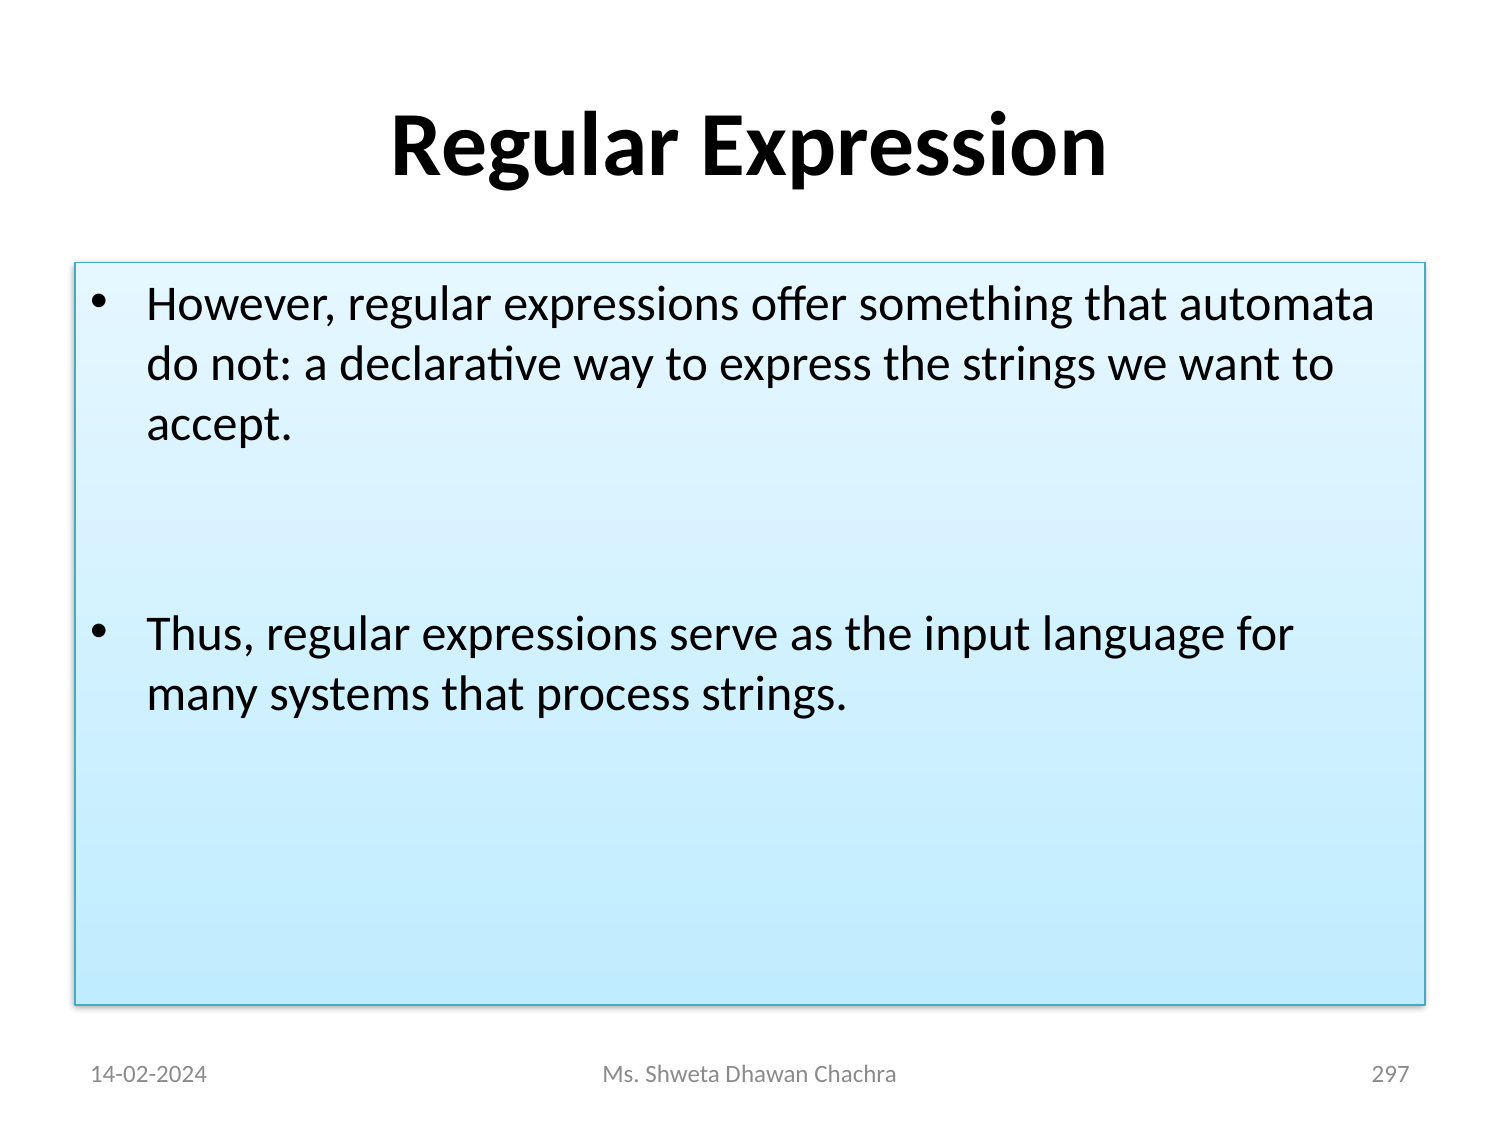

# Regular Expression
However, regular expressions offer something that automata do not: a declarative way to express the strings we want to accept.

Thus, regular expressions serve as the input language for many systems that process strings.
14-02-2024
Ms. Shweta Dhawan Chachra
297